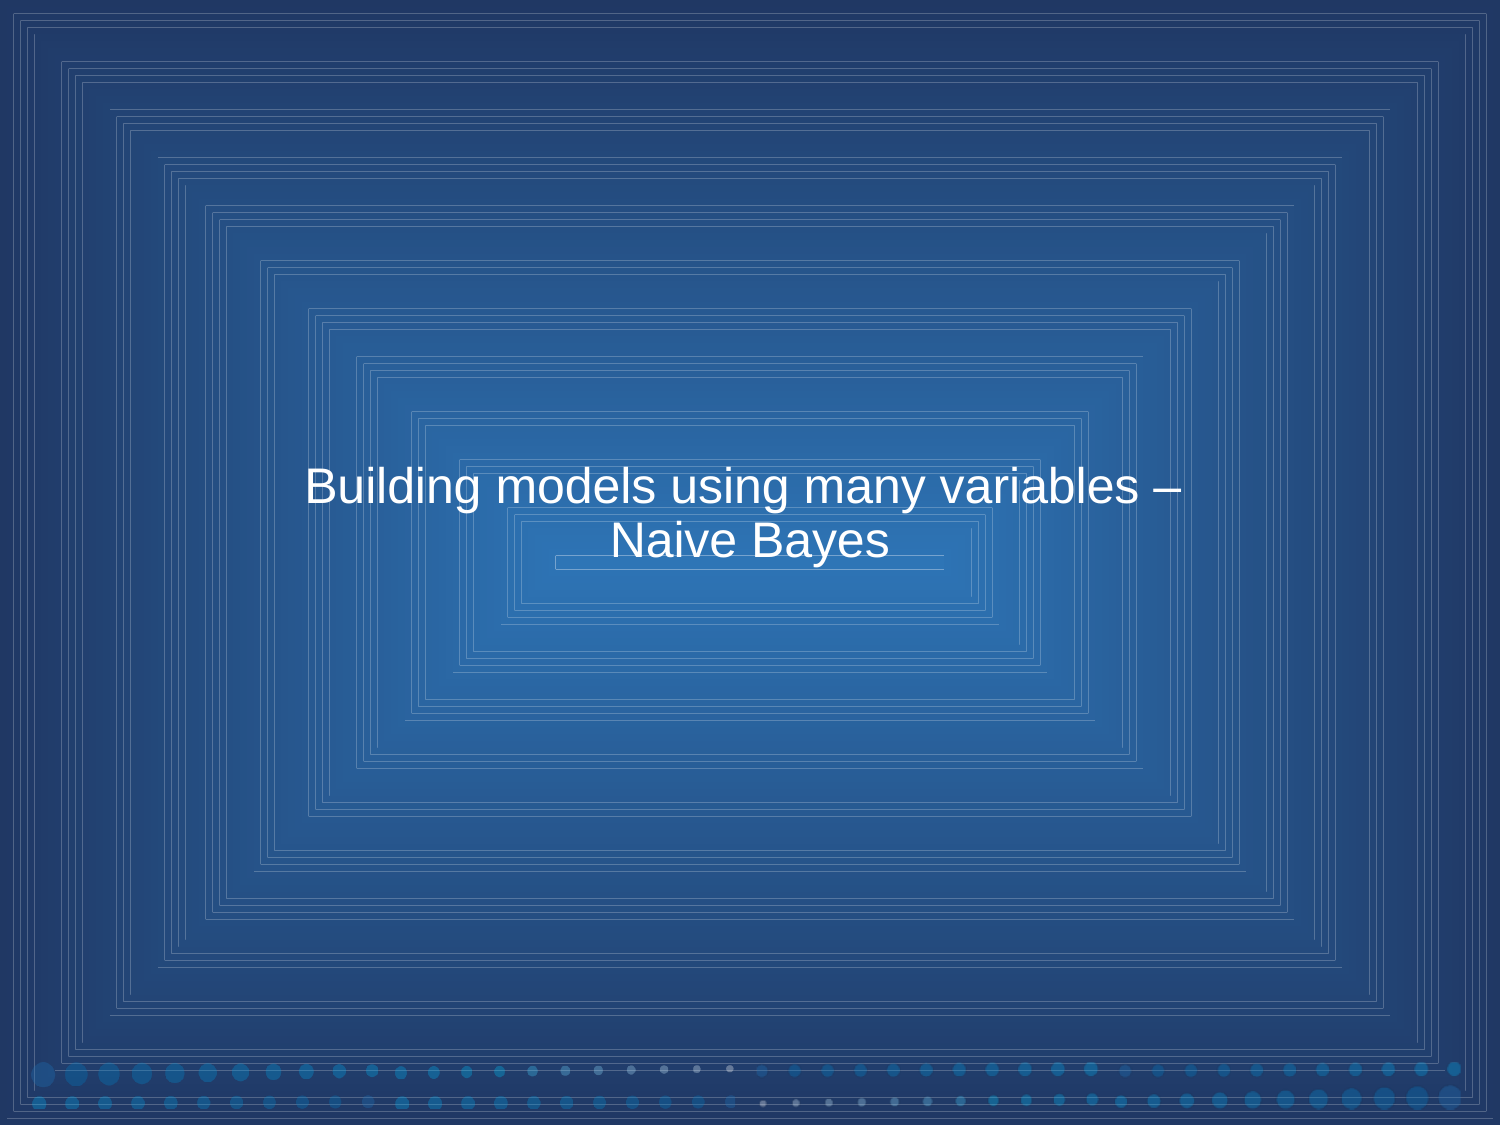

# Building models using many variables – Naive Bayes